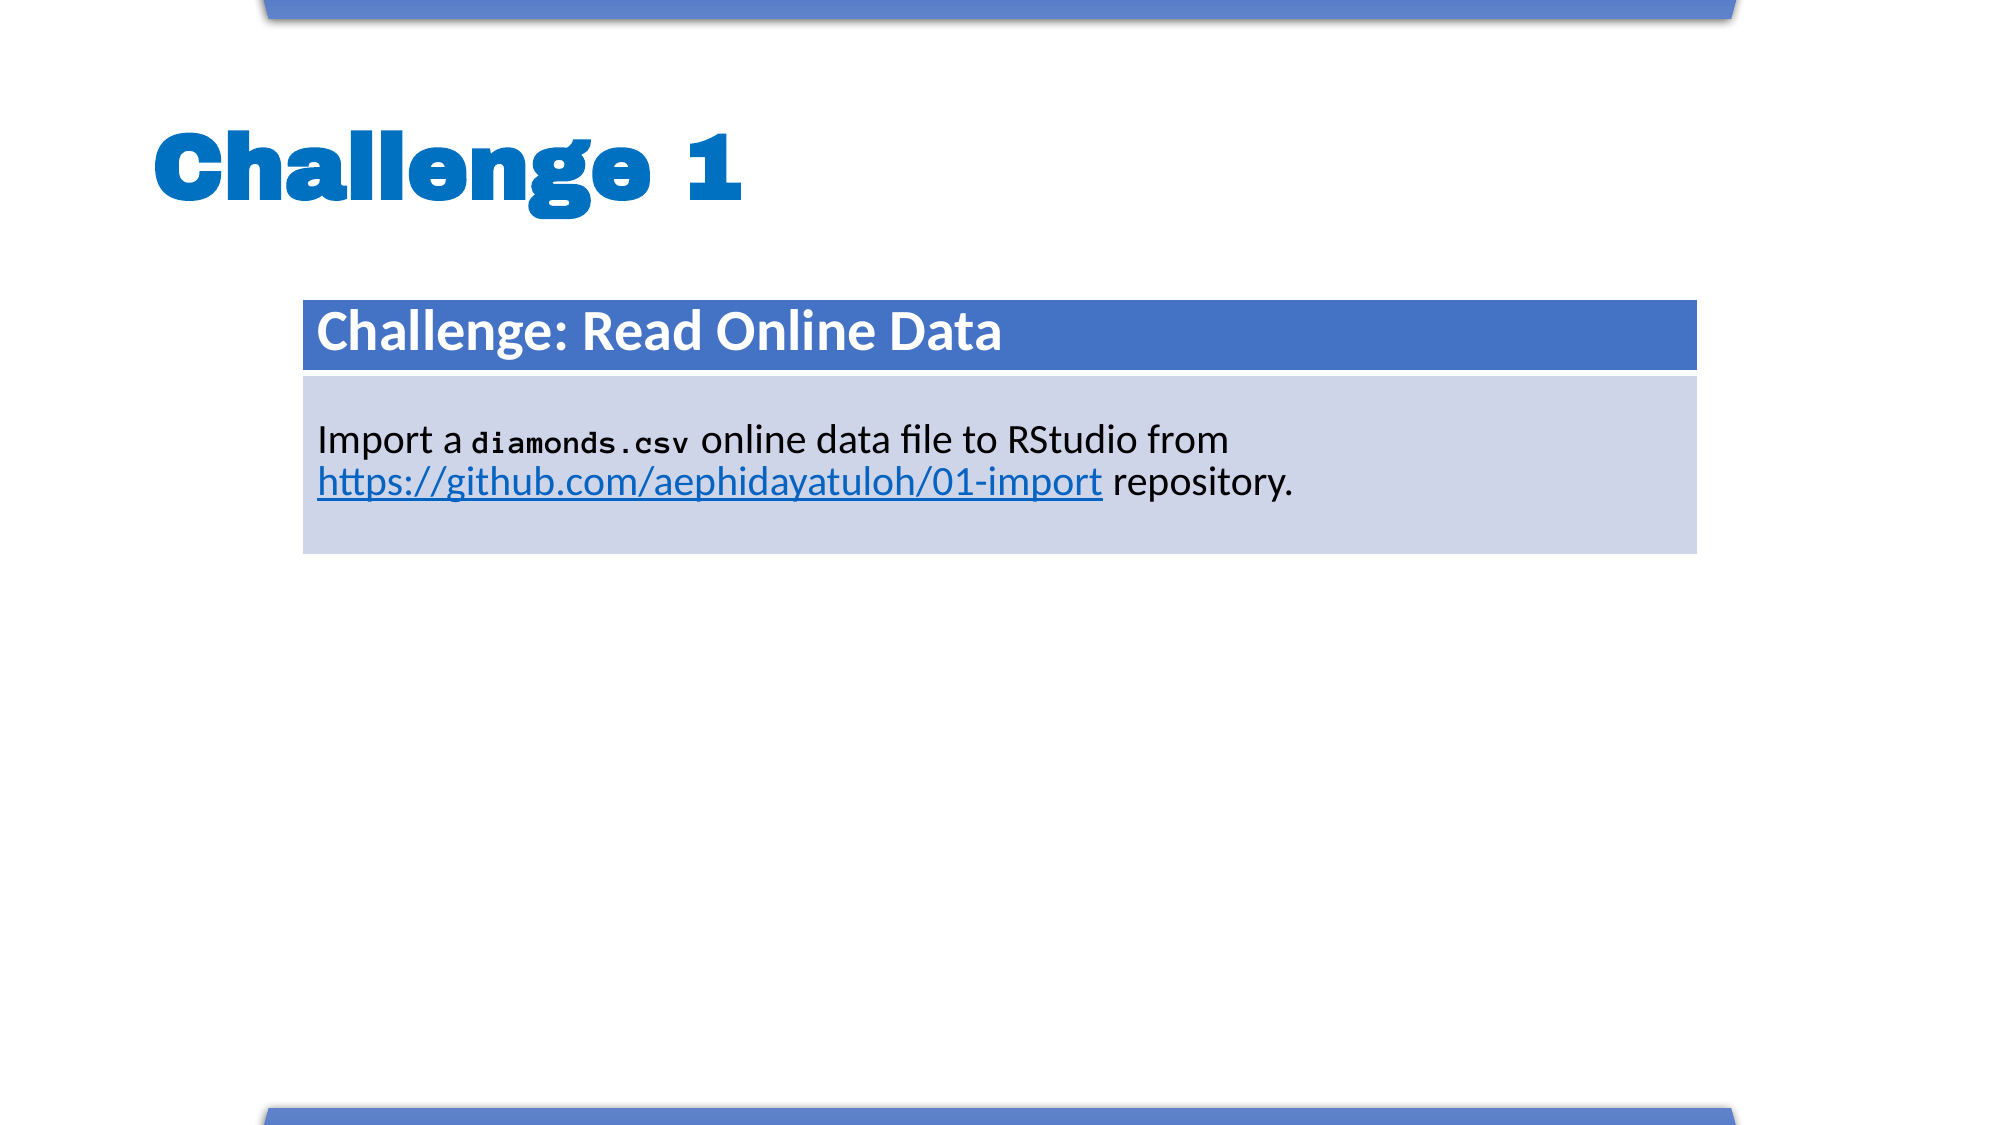

# Challenge 1
| Challenge: Read Online Data |
| --- |
| Import a diamonds.csv online data file to RStudio from https://github.com/aephidayatuloh/01-import repository. |